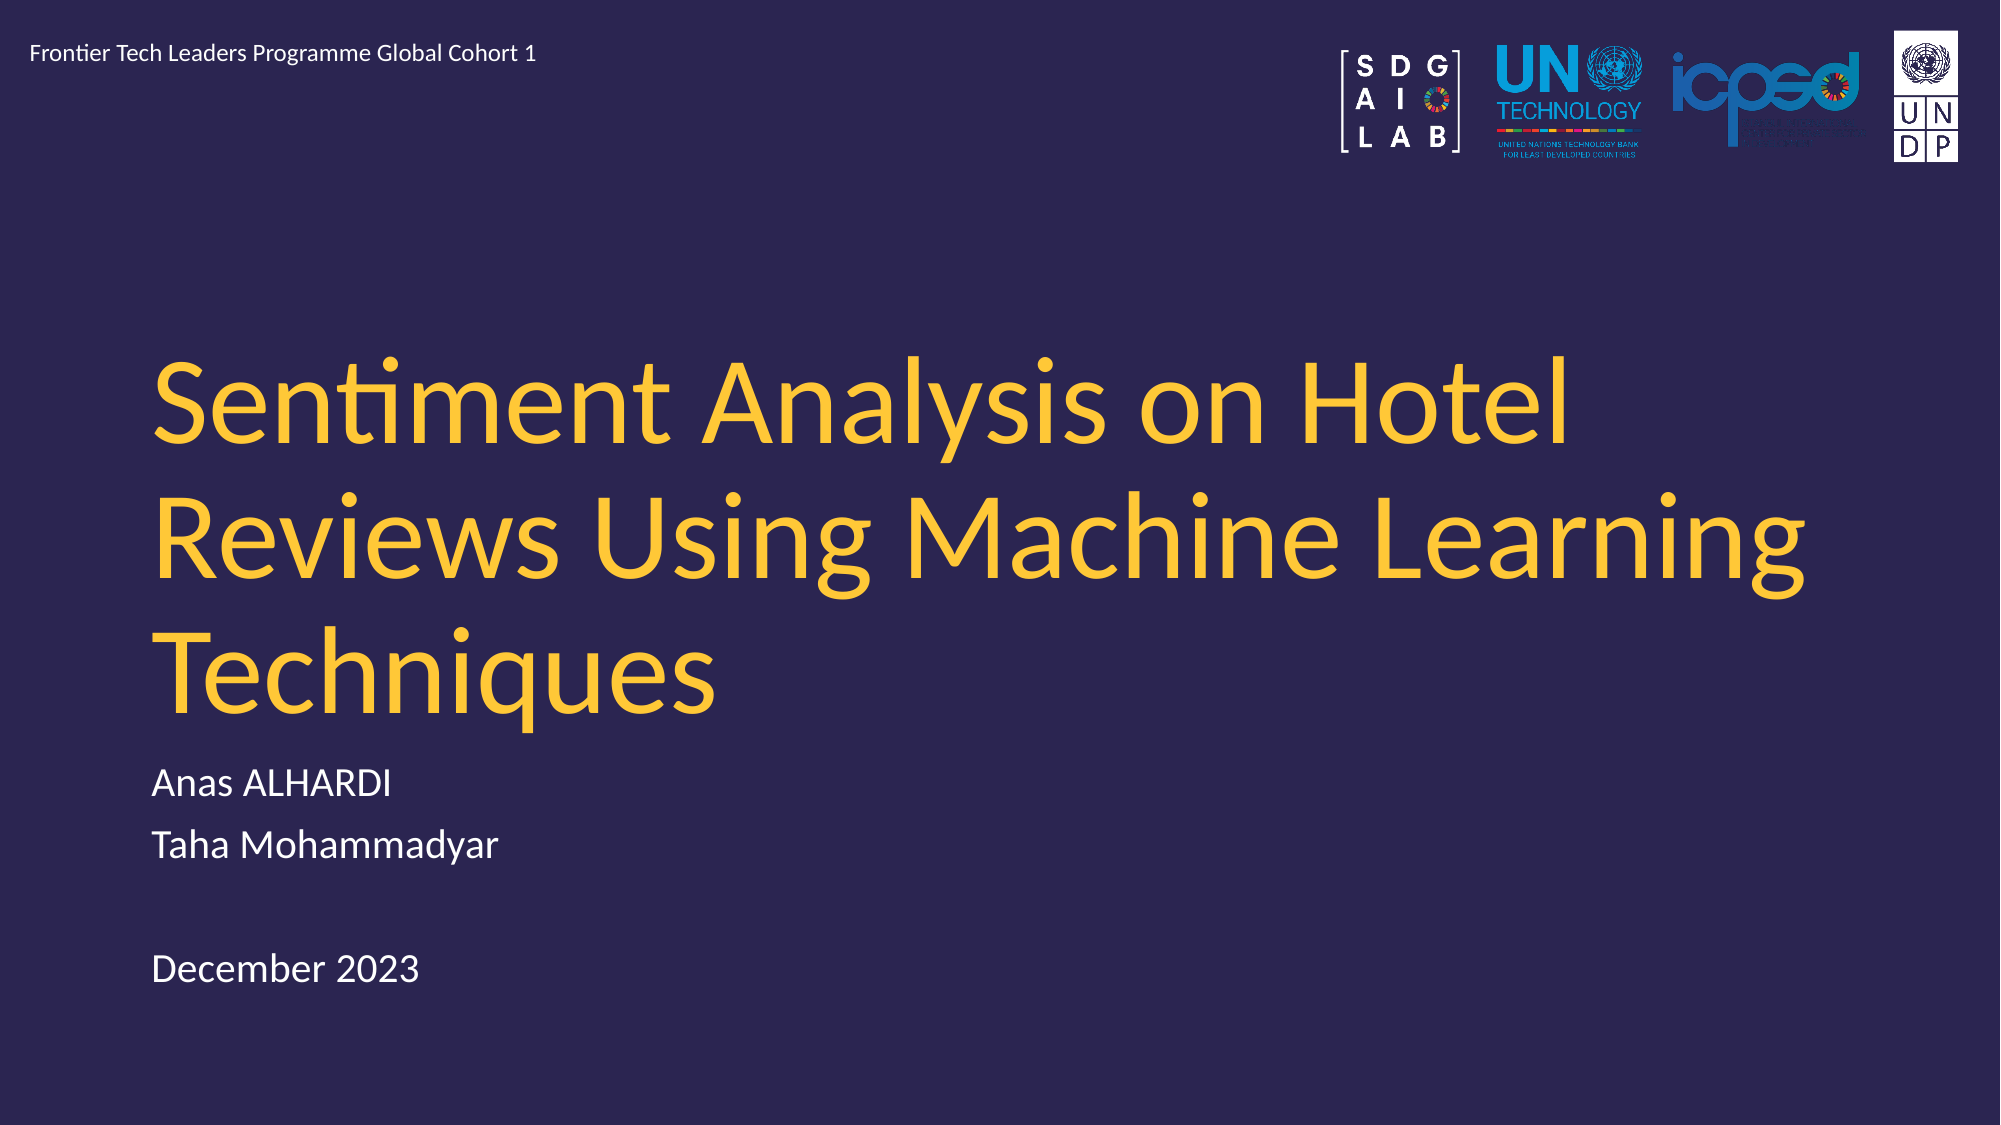

Frontier Tech Leaders Programme Global Cohort 1
# Sentiment Analysis on Hotel Reviews Using Machine Learning Techniques
Anas ALHARDI
Taha Mohammadyar

December 2023